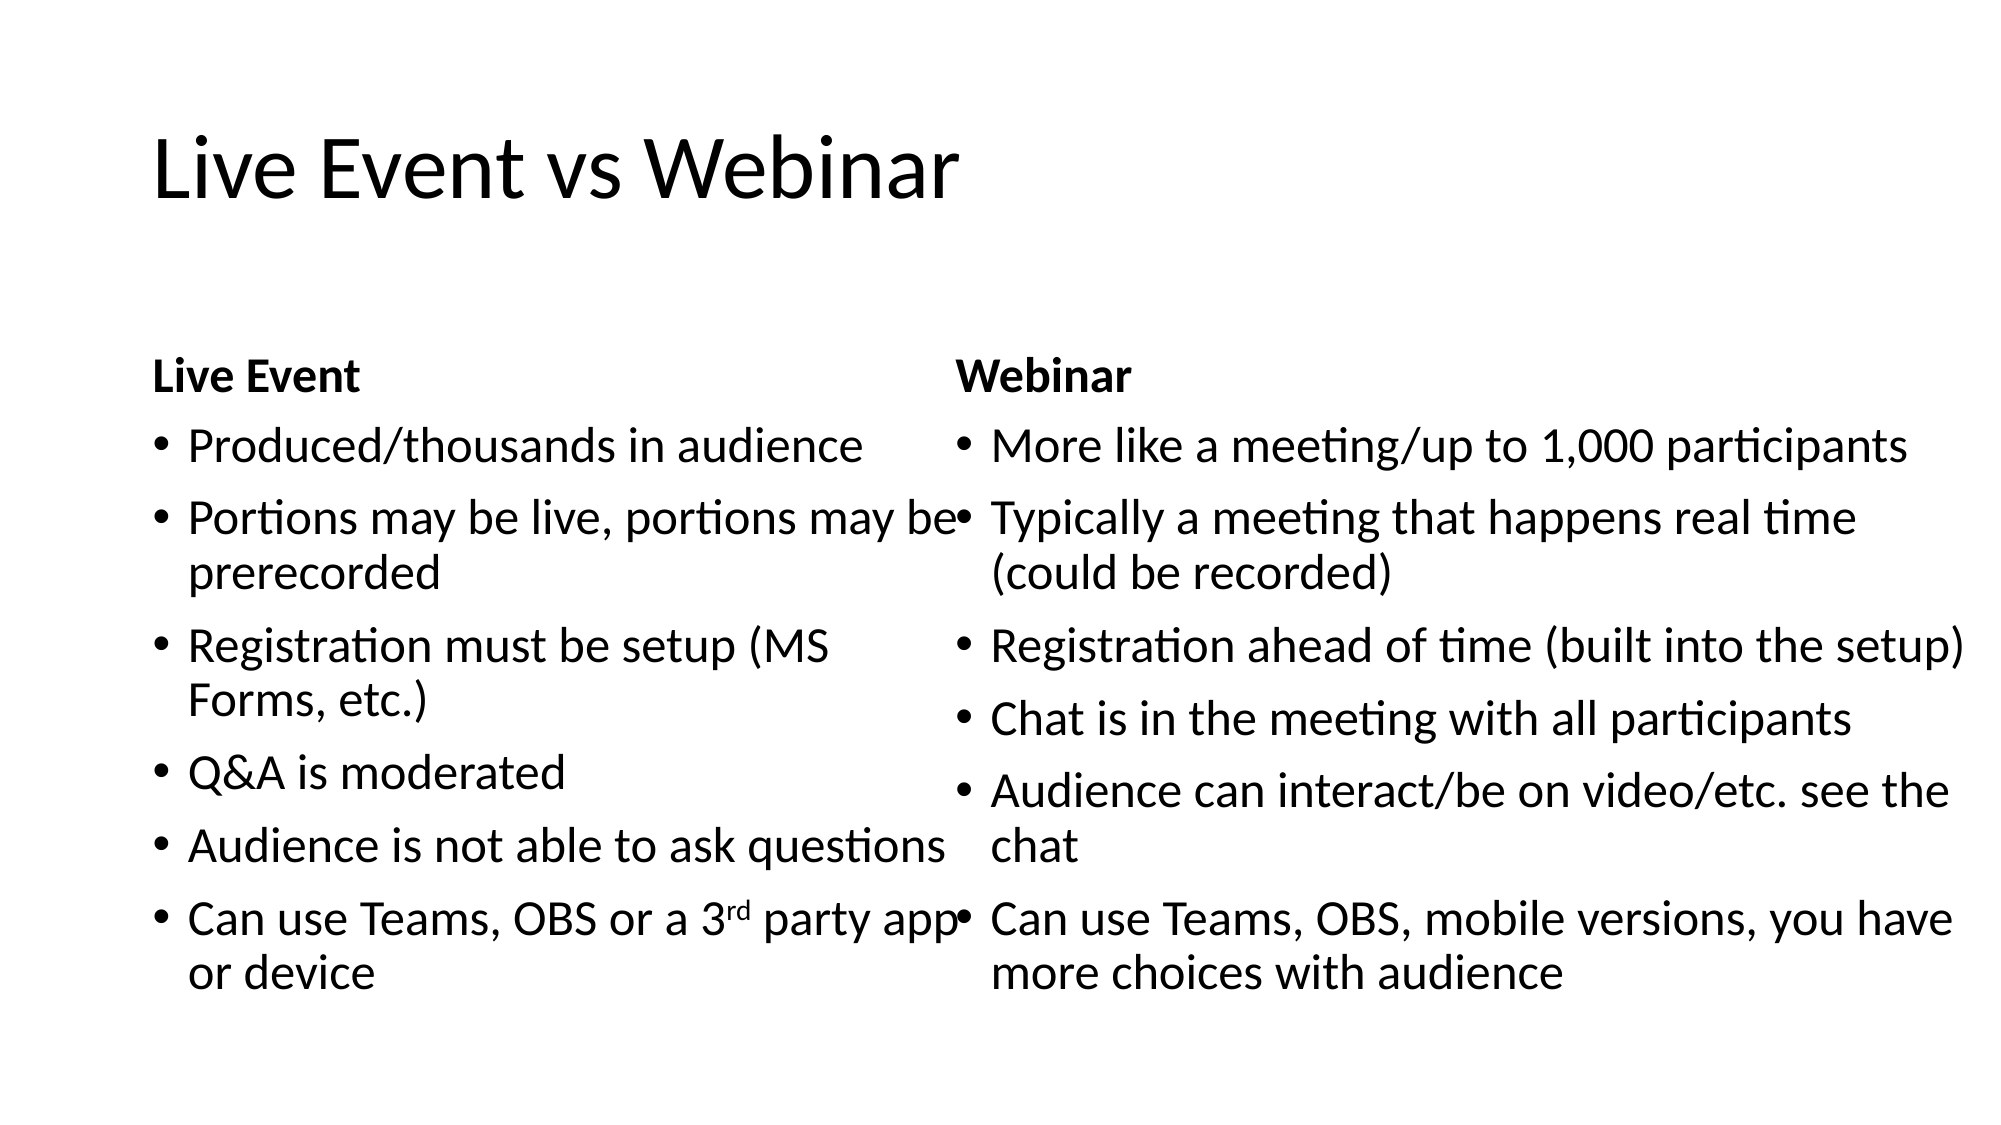

# Live Event vs Webinar
Webinar
Live Event
Produced/thousands in audience
Portions may be live, portions may be prerecorded
Registration must be setup (MS Forms, etc.)
Q&A is moderated
Audience is not able to ask questions
Can use Teams, OBS or a 3rd party app or device
More like a meeting/up to 1,000 participants
Typically a meeting that happens real time (could be recorded)
Registration ahead of time (built into the setup)
Chat is in the meeting with all participants
Audience can interact/be on video/etc. see the chat
Can use Teams, OBS, mobile versions, you have more choices with audience